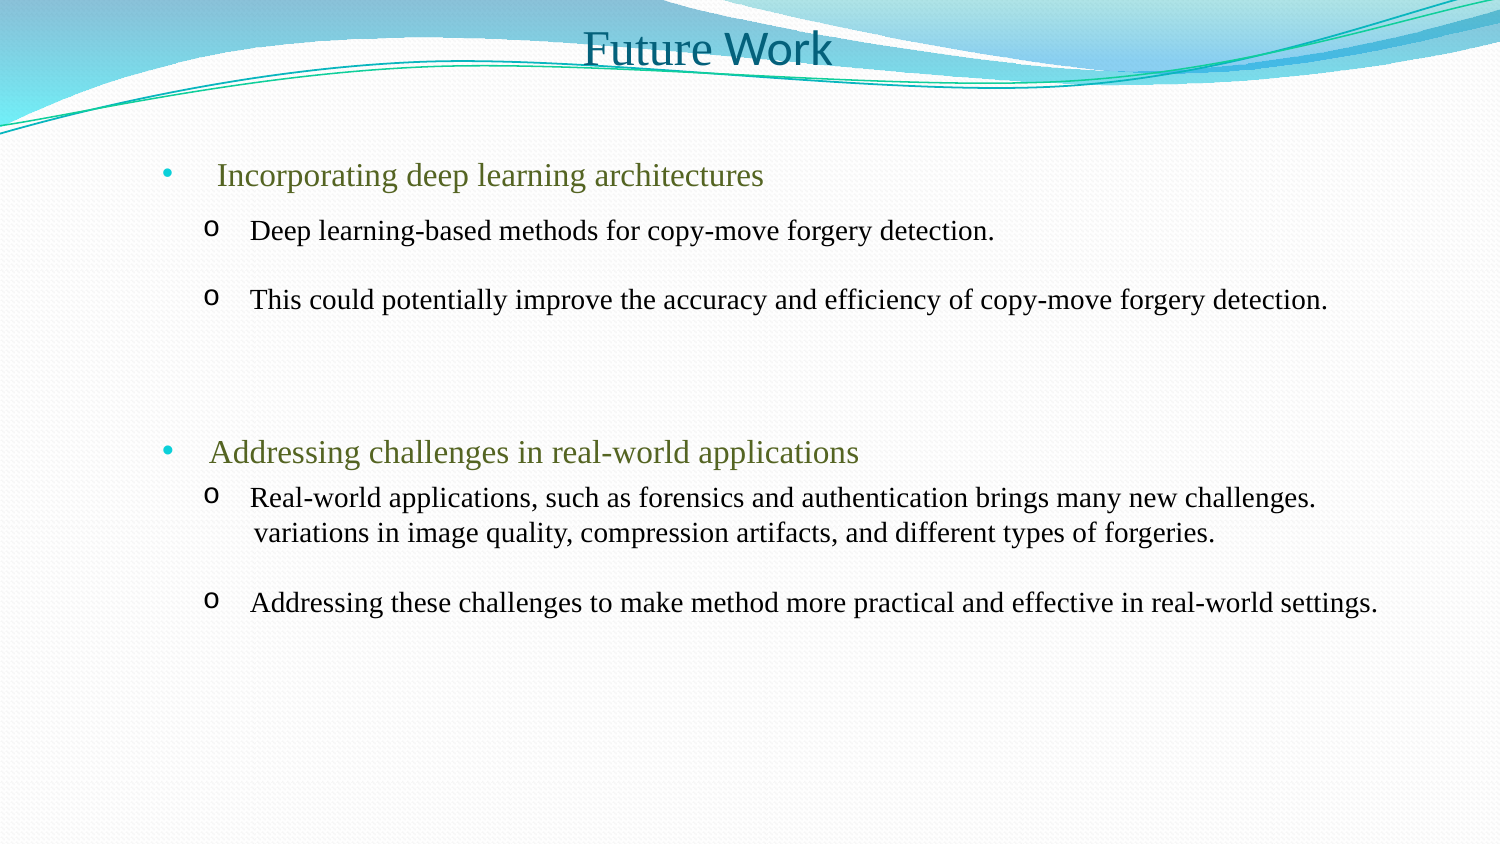

# Future Work
 Incorporating deep learning architectures

Addressing challenges in real-world applications
Deep learning-based methods for copy-move forgery detection.

This could potentially improve the accuracy and efficiency of copy-move forgery detection.
Real-world applications, such as forensics and authentication brings many new challenges.
       variations in image quality, compression artifacts, and different types of forgeries.

Addressing these challenges to make method more practical and effective in real-world settings.